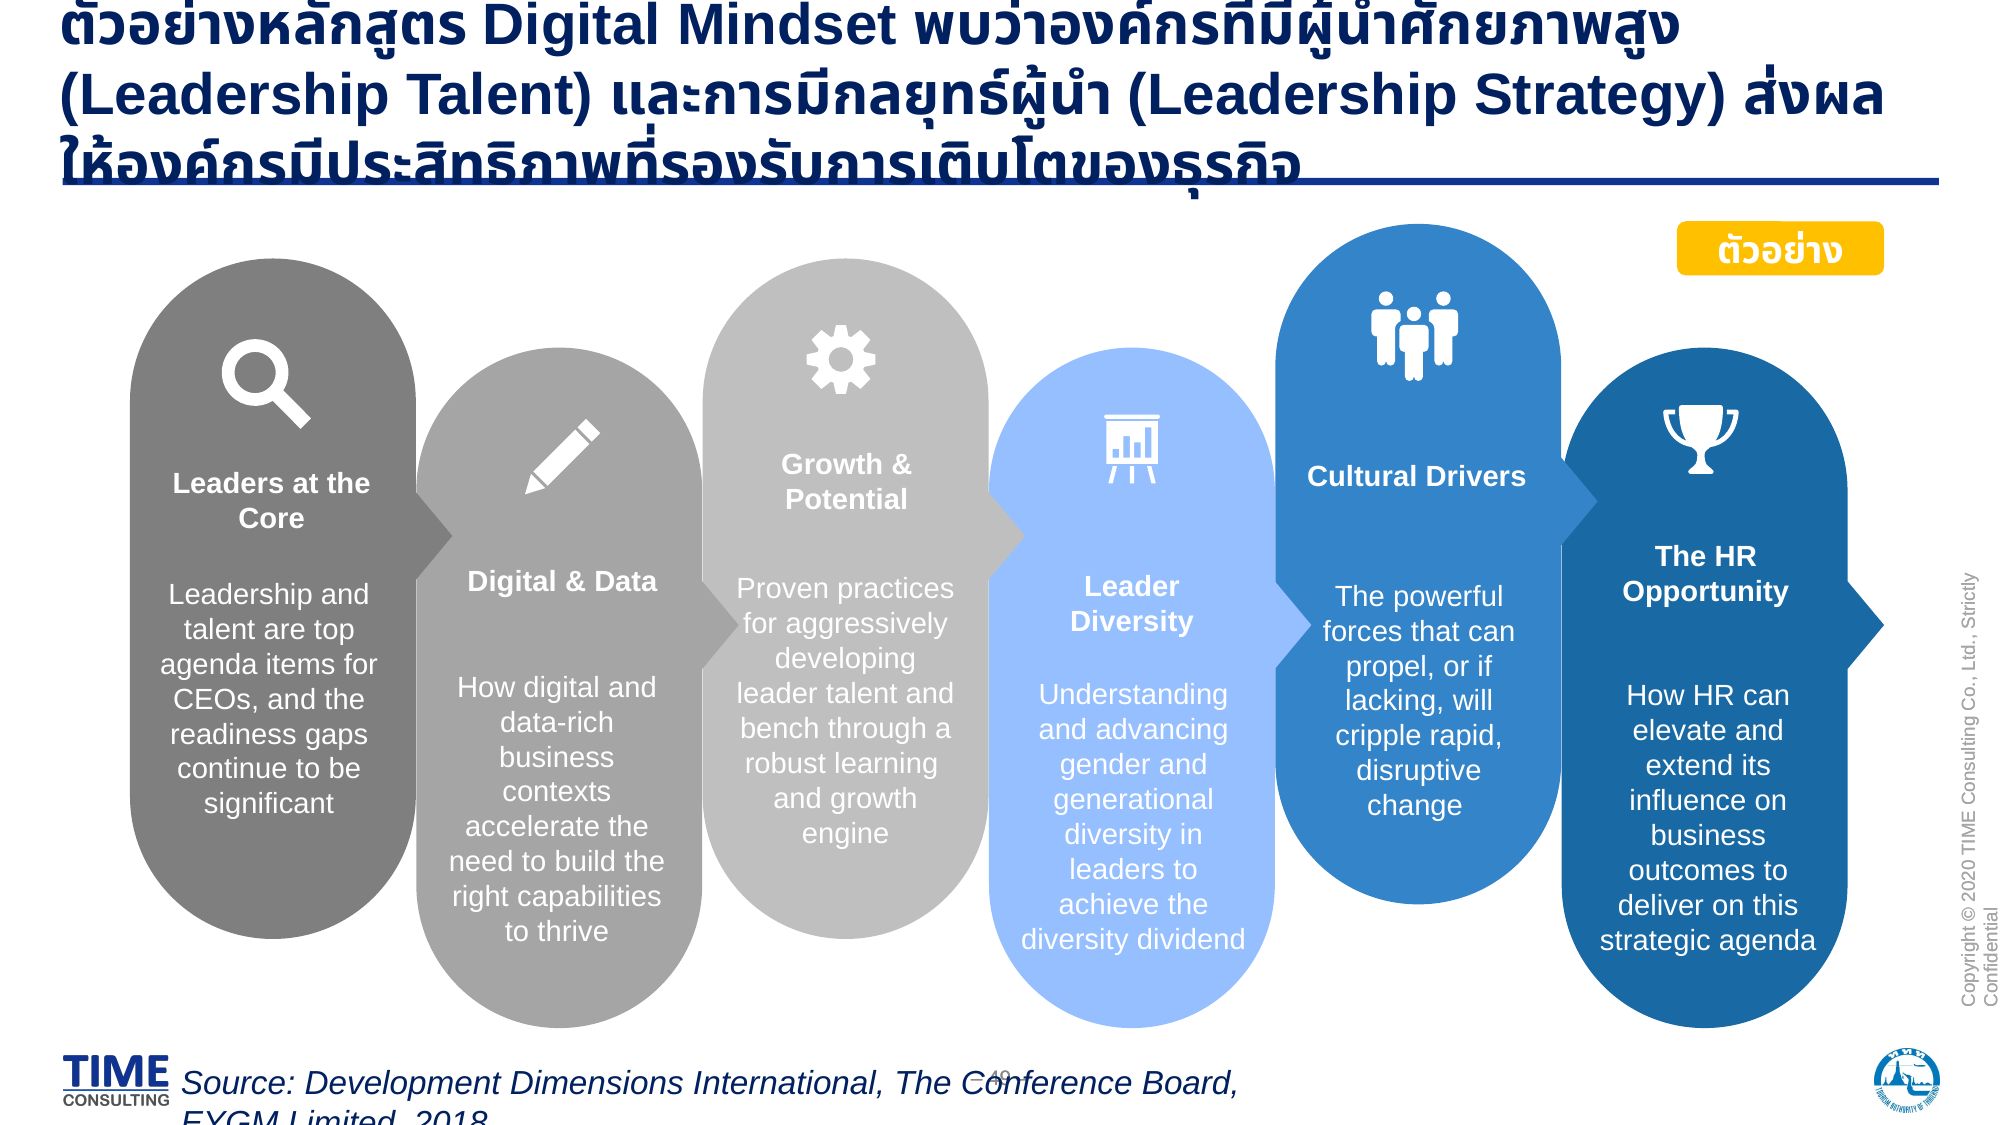

# ตัวอย่างหลักสูตร Digital Mindset พบว่าองค์กรที่มีผู้นำศักยภาพสูง (Leadership Talent) และการมีกลยุทธ์ผู้นำ (Leadership Strategy) ส่งผลให้องค์กรมีประสิทธิภาพที่รองรับการเติบโตของธุรกิจ
ตัวอย่าง

Cultural Drivers
Growth & Potential
Leaders at the Core
Growth & Potential
Cultural Drivers
Leaders at the Core
Leader Diversity
The HR Opportunity
The HR Opportunity
The powerful forces that can propel, or if lacking, will cripple rapid, disruptive change
Digital & Data
Proven practices for aggressively developing leader talent and bench through a robust learning  and growth engine
Leader Diversity
Proven practices for aggressively developing leader talent and bench through a robust learning  and growth engine
Leadership and talent are top agenda items for CEOs, and the readiness gaps continue to be significant
The powerful forces that can propel, or if lacking, will cripple rapid, disruptive change
Leadership and talent are top agenda items for CEOs, and the readiness gaps continue to be significant
How HR can elevate and extend its influence on business outcomes to deliver on this strategic agenda
Understanding and advancing gender and generational diversity in leaders to achieve the diversity dividend
How digital and data-rich business contexts accelerate the need to build the right capabilities to thrive
How digital and data-rich business contexts accelerate the need to build the right capabilities to thrive
Understanding and advancing gender and generational diversity in leaders to achieve the diversity dividend
How HR can elevate and extend its influence on business outcomes to deliver on this strategic agenda
Source: Development Dimensions International, The Conference Board, EYGM Limited, 2018